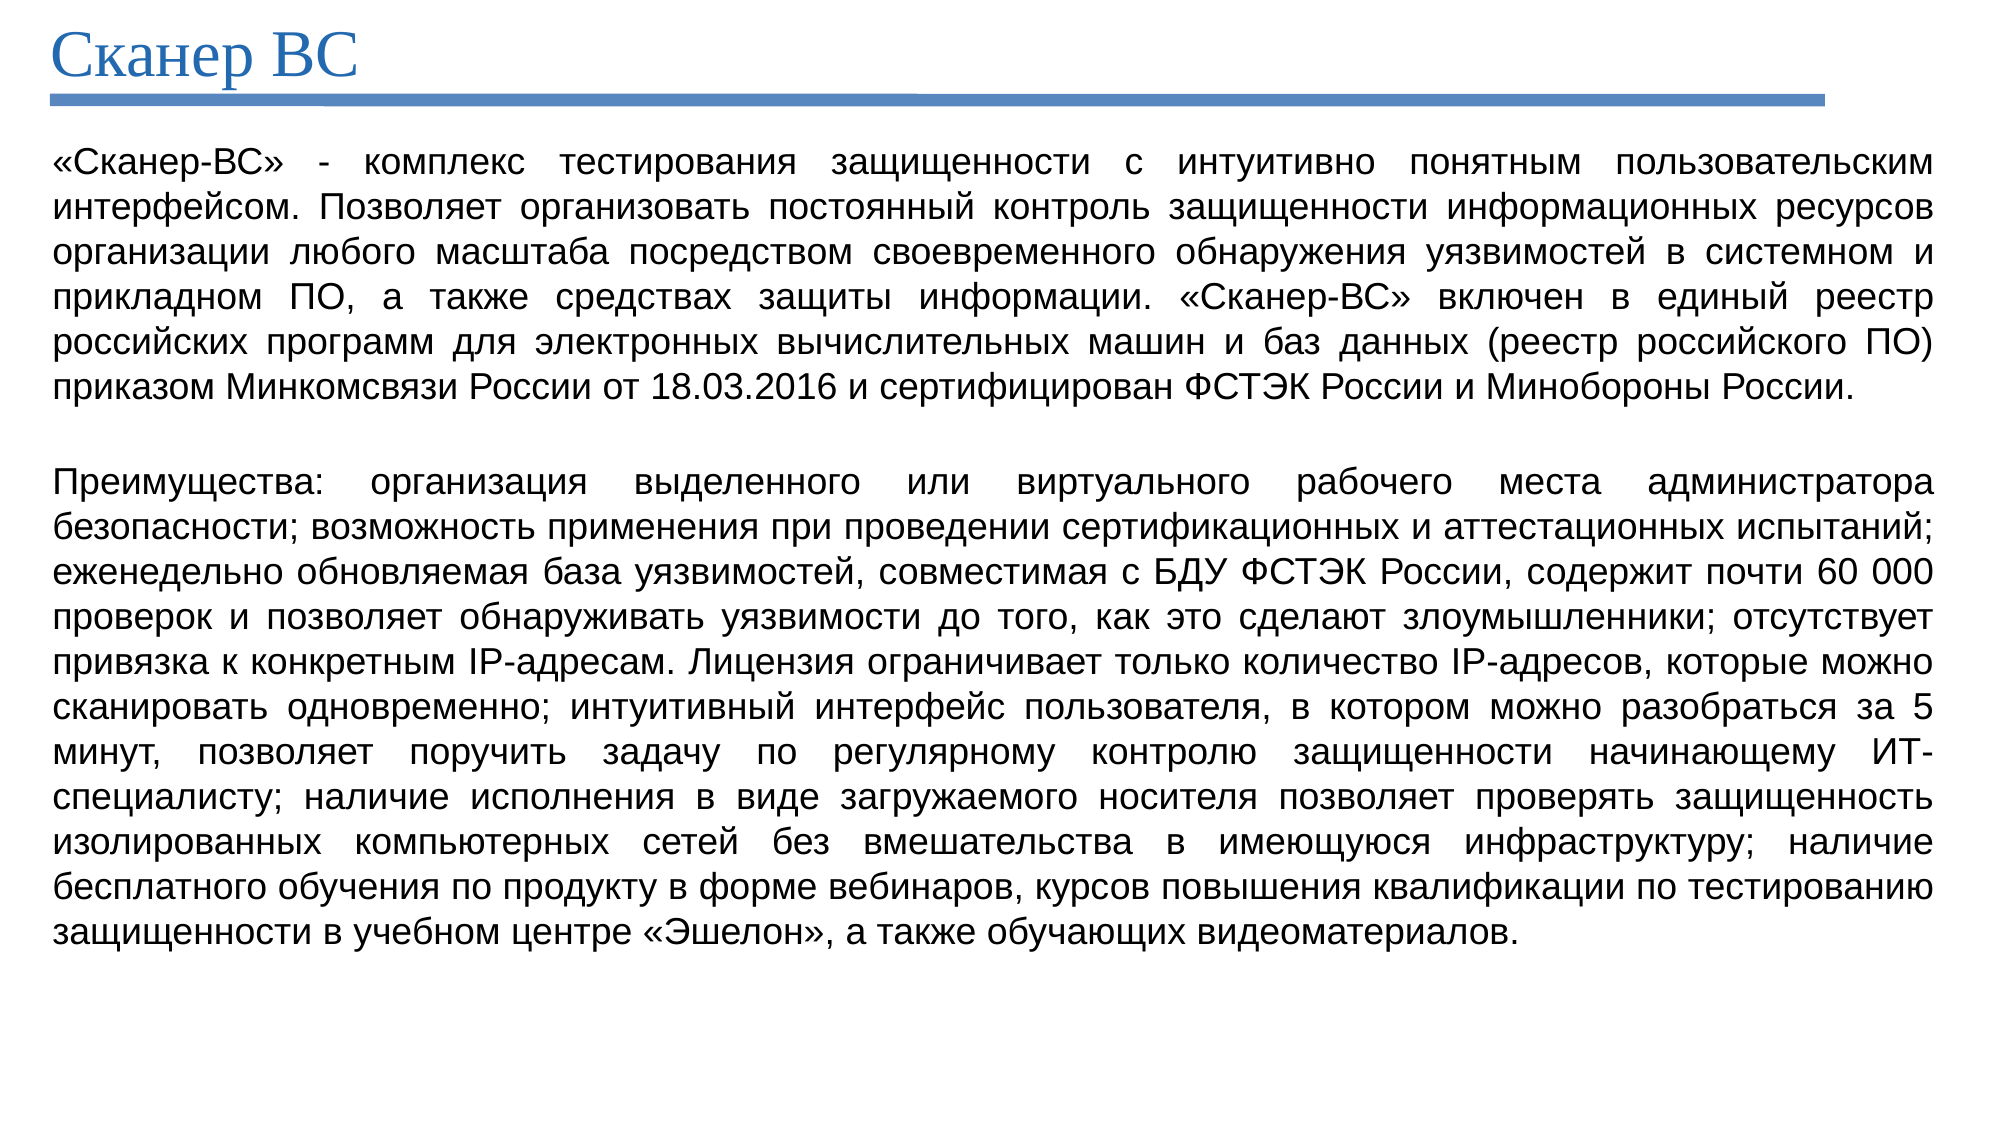

# Сканер ВС

«Сканер-ВС» - комплекс тестирования защищенности с интуитивно понятным пользовательским интерфейсом. Позволяет организовать постоянный контроль защищенности информационных ресурсов организации любого масштаба посредством своевременного обнаружения уязвимостей в системном и прикладном ПО, а также средствах защиты информации. «Сканер-ВС» включен в единый реестр российских программ для электронных вычислительных машин и баз данных (реестр российского ПО) приказом Минкомсвязи России от 18.03.2016 и сертифицирован ФСТЭК России и Минобороны России.
Преимущества: организация выделенного или виртуального рабочего места администратора безопасности; возможность применения при проведении сертификационных и аттестационных испытаний; еженедельно обновляемая база уязвимостей, совместимая с БДУ ФСТЭК России, содержит почти 60 000 проверок и позволяет обнаруживать уязвимости до того, как это сделают злоумышленники; отсутствует привязка к конкретным IP-адресам. Лицензия ограничивает только количество IP-адресов, которые можно сканировать одновременно; интуитивный интерфейс пользователя, в котором можно разобраться за 5 минут, позволяет поручить задачу по регулярному контролю защищенности начинающему ИТ-специалисту; наличие исполнения в виде загружаемого носителя позволяет проверять защищенность изолированных компьютерных сетей без вмешательства в имеющуюся инфраструктуру; наличие бесплатного обучения по продукту в форме вебинаров, курсов повышения квалификации по тестированию защищенности в учебном центре «Эшелон», а также обучающих видеоматериалов.